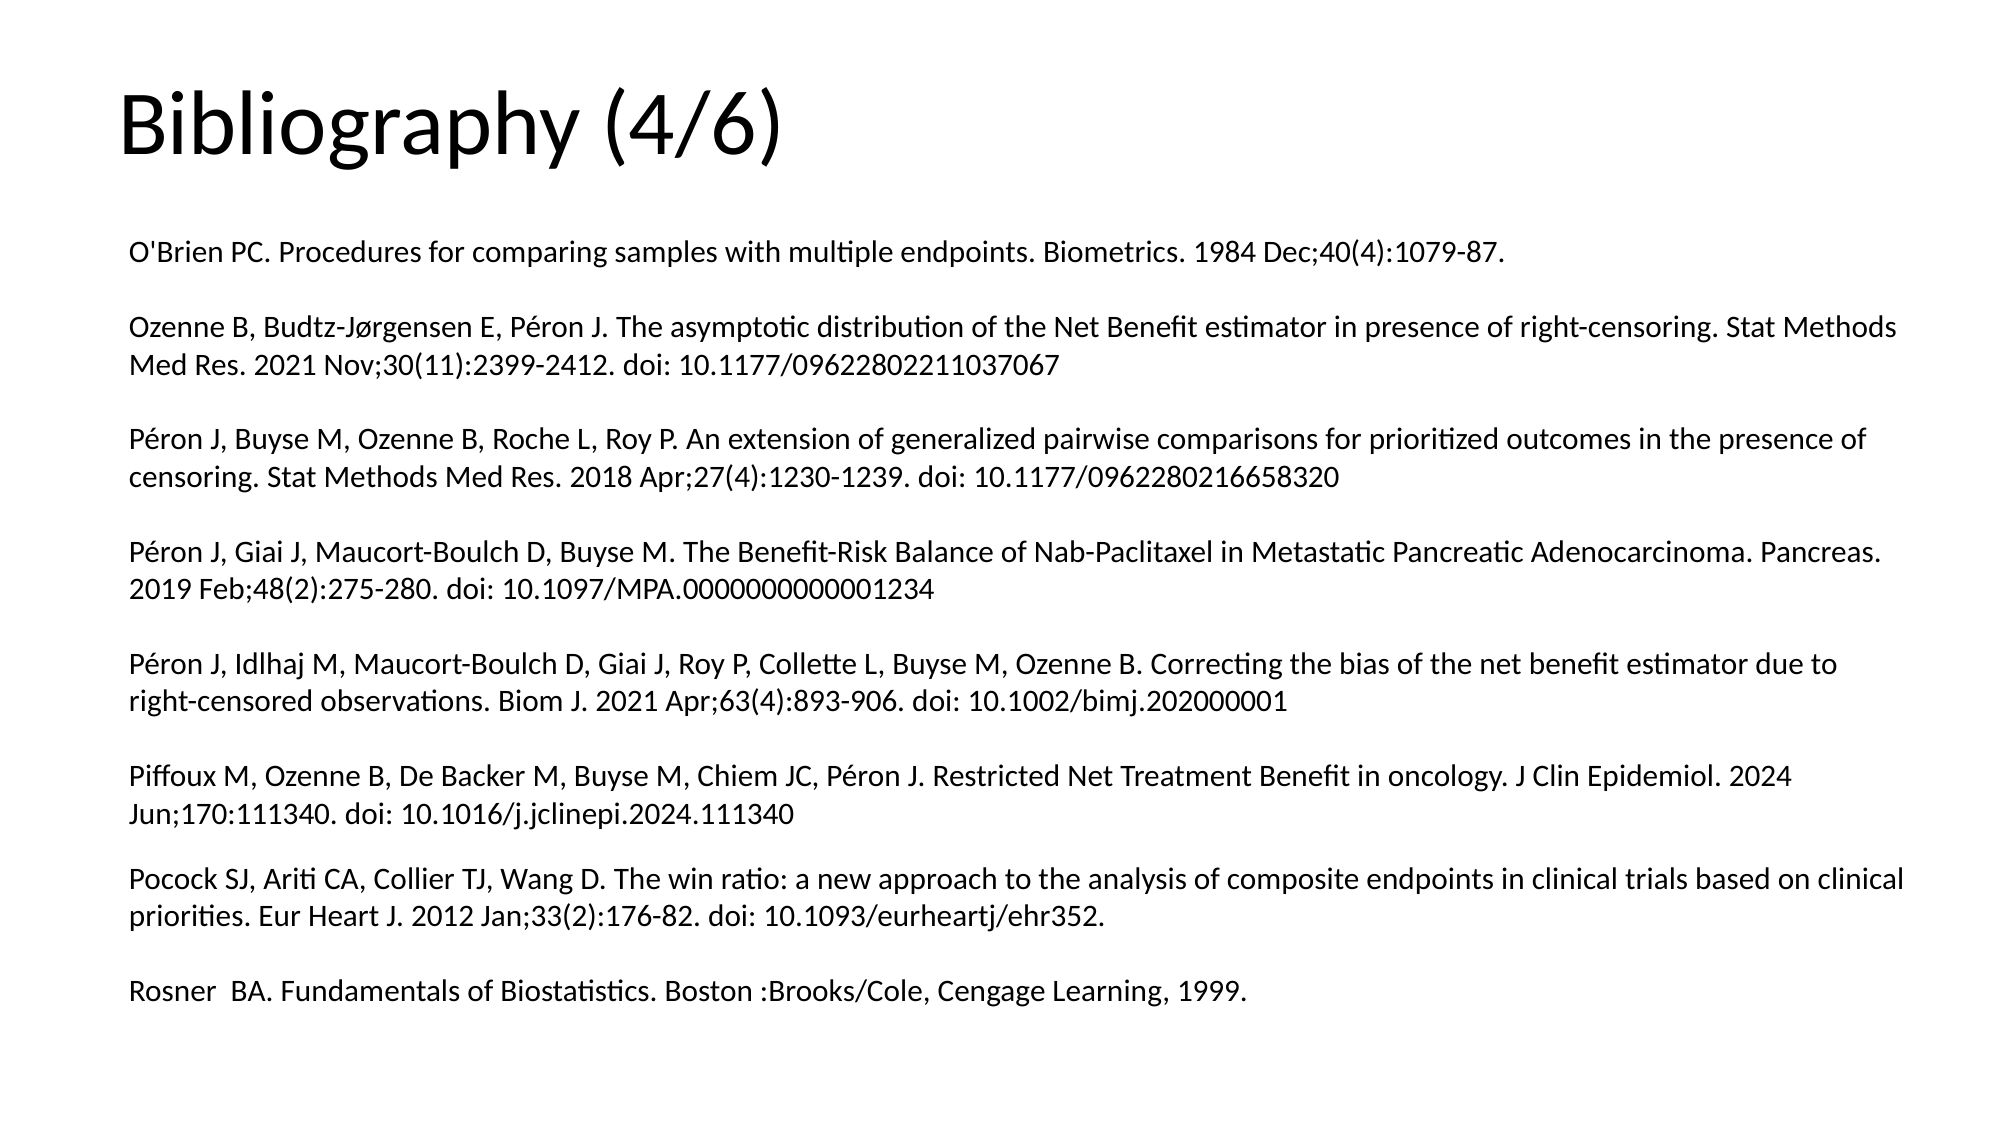

Bibliography (4/6)
O'Brien PC. Procedures for comparing samples with multiple endpoints. Biometrics. 1984 Dec;40(4):1079-87.

Ozenne B, Budtz-Jørgensen E, Péron J. The asymptotic distribution of the Net Benefit estimator in presence of right-censoring. Stat Methods Med Res. 2021 Nov;30(11):2399-2412. doi: 10.1177/09622802211037067

Péron J, Buyse M, Ozenne B, Roche L, Roy P. An extension of generalized pairwise comparisons for prioritized outcomes in the presence of censoring. Stat Methods Med Res. 2018 Apr;27(4):1230-1239. doi: 10.1177/0962280216658320

Péron J, Giai J, Maucort-Boulch D, Buyse M. The Benefit-Risk Balance of Nab-Paclitaxel in Metastatic Pancreatic Adenocarcinoma. Pancreas. 2019 Feb;48(2):275-280. doi: 10.1097/MPA.0000000000001234

Péron J, Idlhaj M, Maucort-Boulch D, Giai J, Roy P, Collette L, Buyse M, Ozenne B. Correcting the bias of the net benefit estimator due to right-censored observations. Biom J. 2021 Apr;63(4):893-906. doi: 10.1002/bimj.202000001

Piffoux M, Ozenne B, De Backer M, Buyse M, Chiem JC, Péron J. Restricted Net Treatment Benefit in oncology. J Clin Epidemiol. 2024 Jun;170:111340. doi: 10.1016/j.jclinepi.2024.111340
Pocock SJ, Ariti CA, Collier TJ, Wang D. The win ratio: a new approach to the analysis of composite endpoints in clinical trials based on clinical priorities. Eur Heart J. 2012 Jan;33(2):176-82. doi: 10.1093/eurheartj/ehr352.

Rosner  BA. Fundamentals of Biostatistics. Boston :Brooks/Cole, Cengage Learning, 1999.